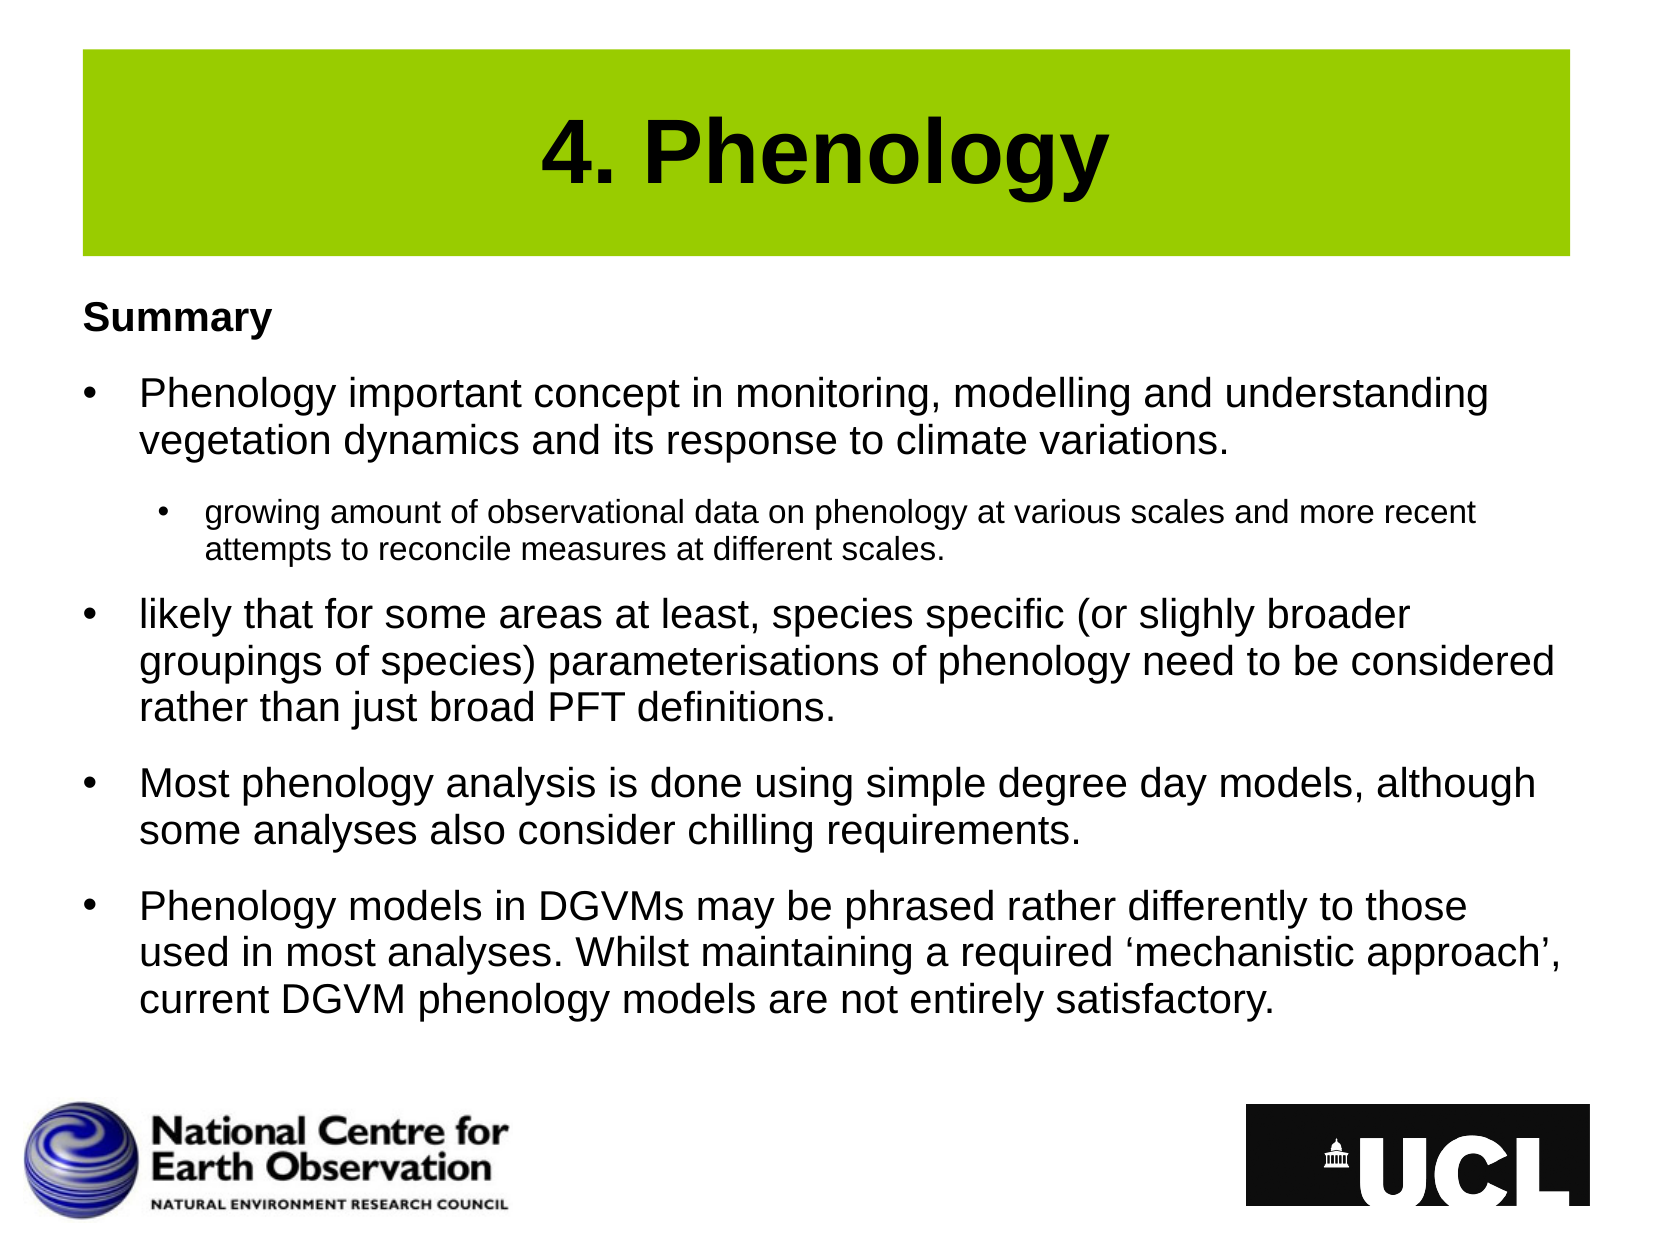

# 4. Phenology
Summary
Phenology important concept in monitoring, modelling and understanding vegetation dynamics and its response to climate variations.
growing amount of observational data on phenology at various scales and more recent attempts to reconcile measures at different scales.
likely that for some areas at least, species specific (or slighly broader groupings of species) parameterisations of phenology need to be considered rather than just broad PFT definitions.
Most phenology analysis is done using simple degree day models, although some analyses also consider chilling requirements.
Phenology models in DGVMs may be phrased rather differently to those used in most analyses. Whilst maintaining a required ‘mechanistic approach’, current DGVM phenology models are not entirely satisfactory.